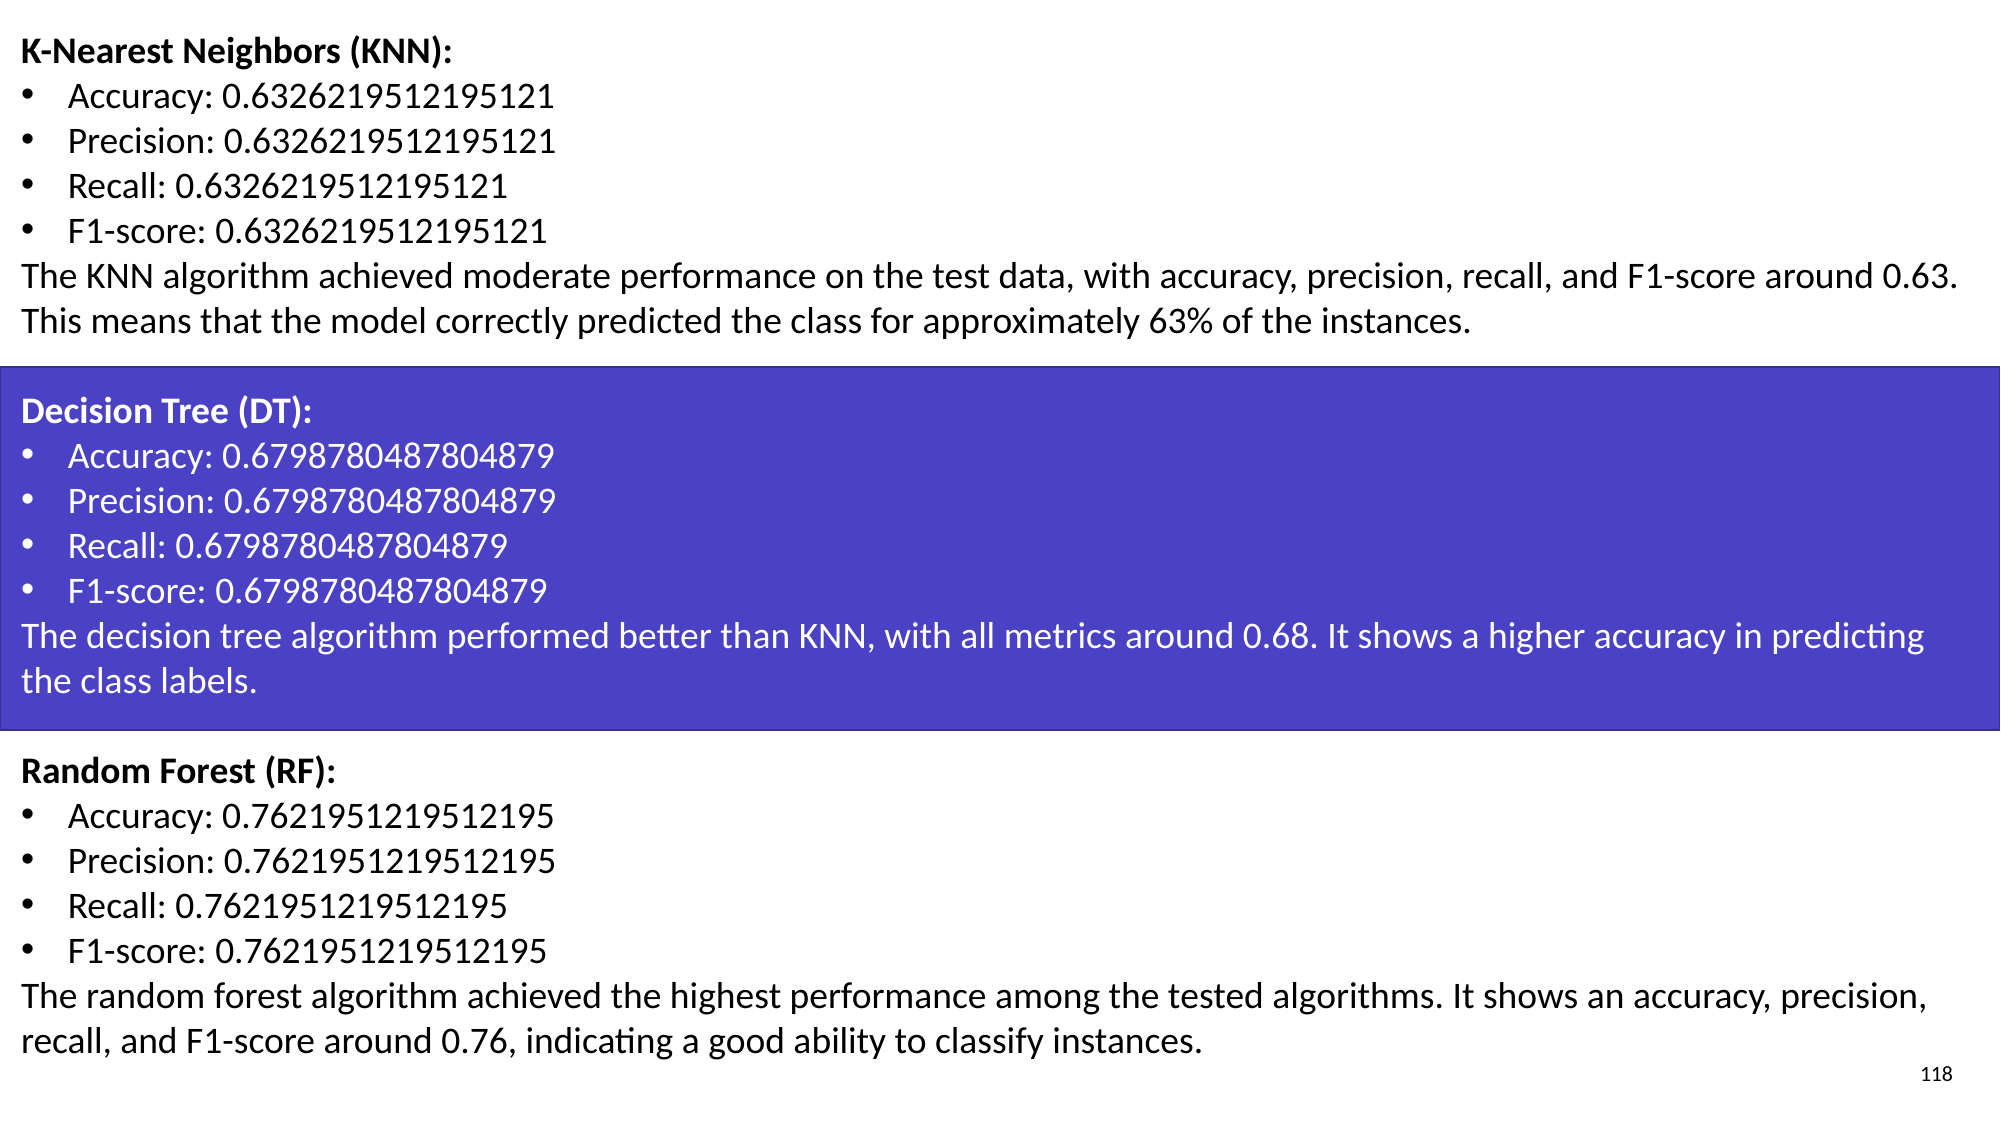

K-Nearest Neighbors (KNN):
Accuracy: 0.6326219512195121
Precision: 0.6326219512195121
Recall: 0.6326219512195121
F1-score: 0.6326219512195121
The KNN algorithm achieved moderate performance on the test data, with accuracy, precision, recall, and F1-score around 0.63. This means that the model correctly predicted the class for approximately 63% of the instances.

Decision Tree (DT):
Accuracy: 0.6798780487804879
Precision: 0.6798780487804879
Recall: 0.6798780487804879
F1-score: 0.6798780487804879
The decision tree algorithm performed better than KNN, with all metrics around 0.68. It shows a higher accuracy in predicting the class labels.

Random Forest (RF):
Accuracy: 0.7621951219512195
Precision: 0.7621951219512195
Recall: 0.7621951219512195
F1-score: 0.7621951219512195
The random forest algorithm achieved the highest performance among the tested algorithms. It shows an accuracy, precision, recall, and F1-score around 0.76, indicating a good ability to classify instances.

118